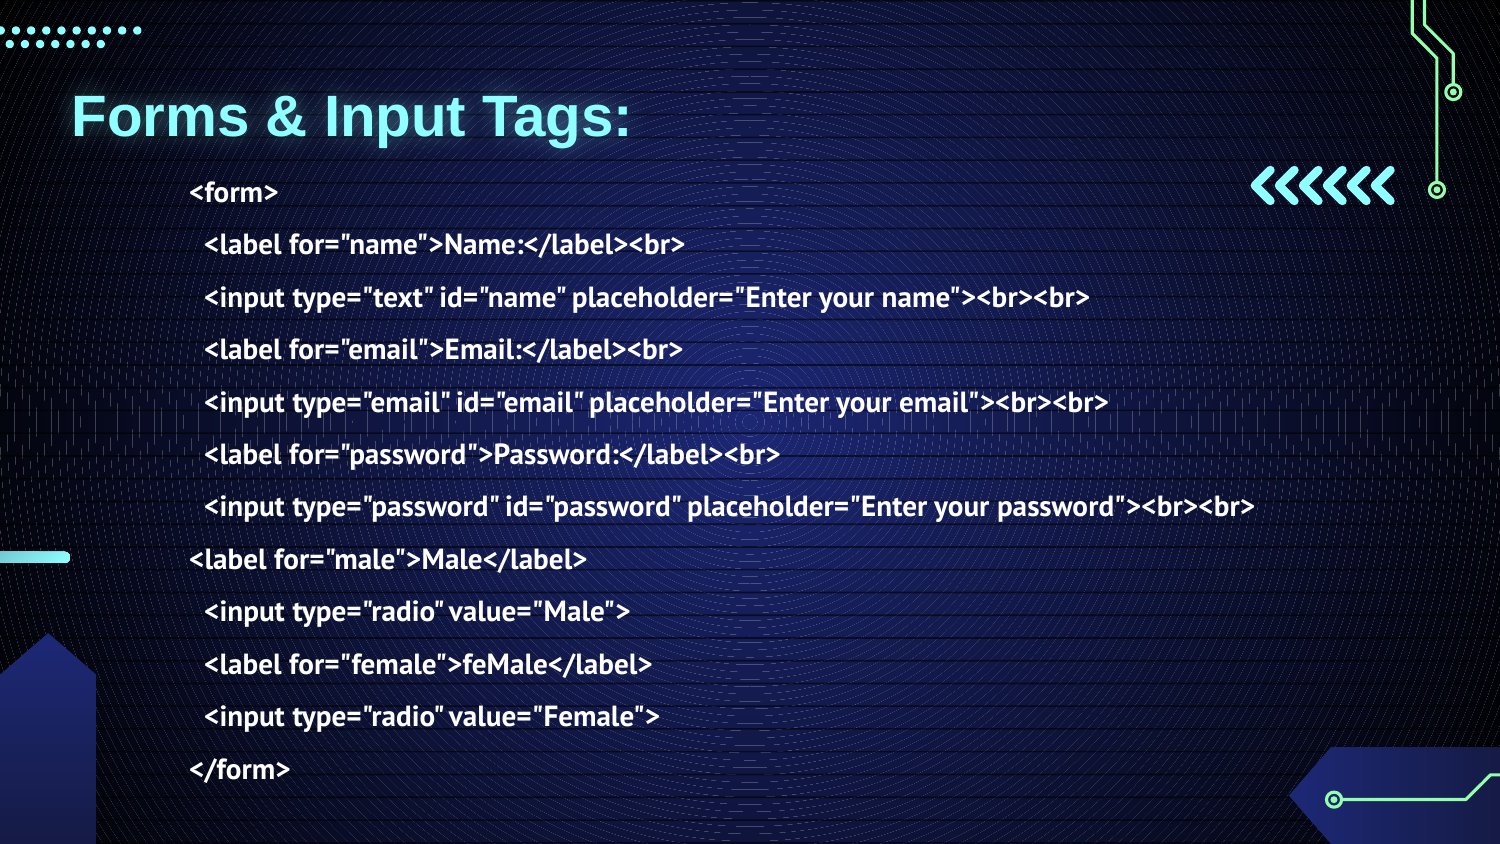

# Forms & Input Tags:
<form>
  <label for="name">Name:</label><br>
  <input type="text" id="name" placeholder="Enter your name"><br><br>
  <label for="email">Email:</label><br>
  <input type="email" id="email" placeholder="Enter your email"><br><br>
  <label for="password">Password:</label><br>
  <input type="password" id="password" placeholder="Enter your password"><br><br>
<label for="male">Male</label>
  <input type="radio" value="Male">
  <label for="female">feMale</label>
  <input type="radio" value="Female">
</form>